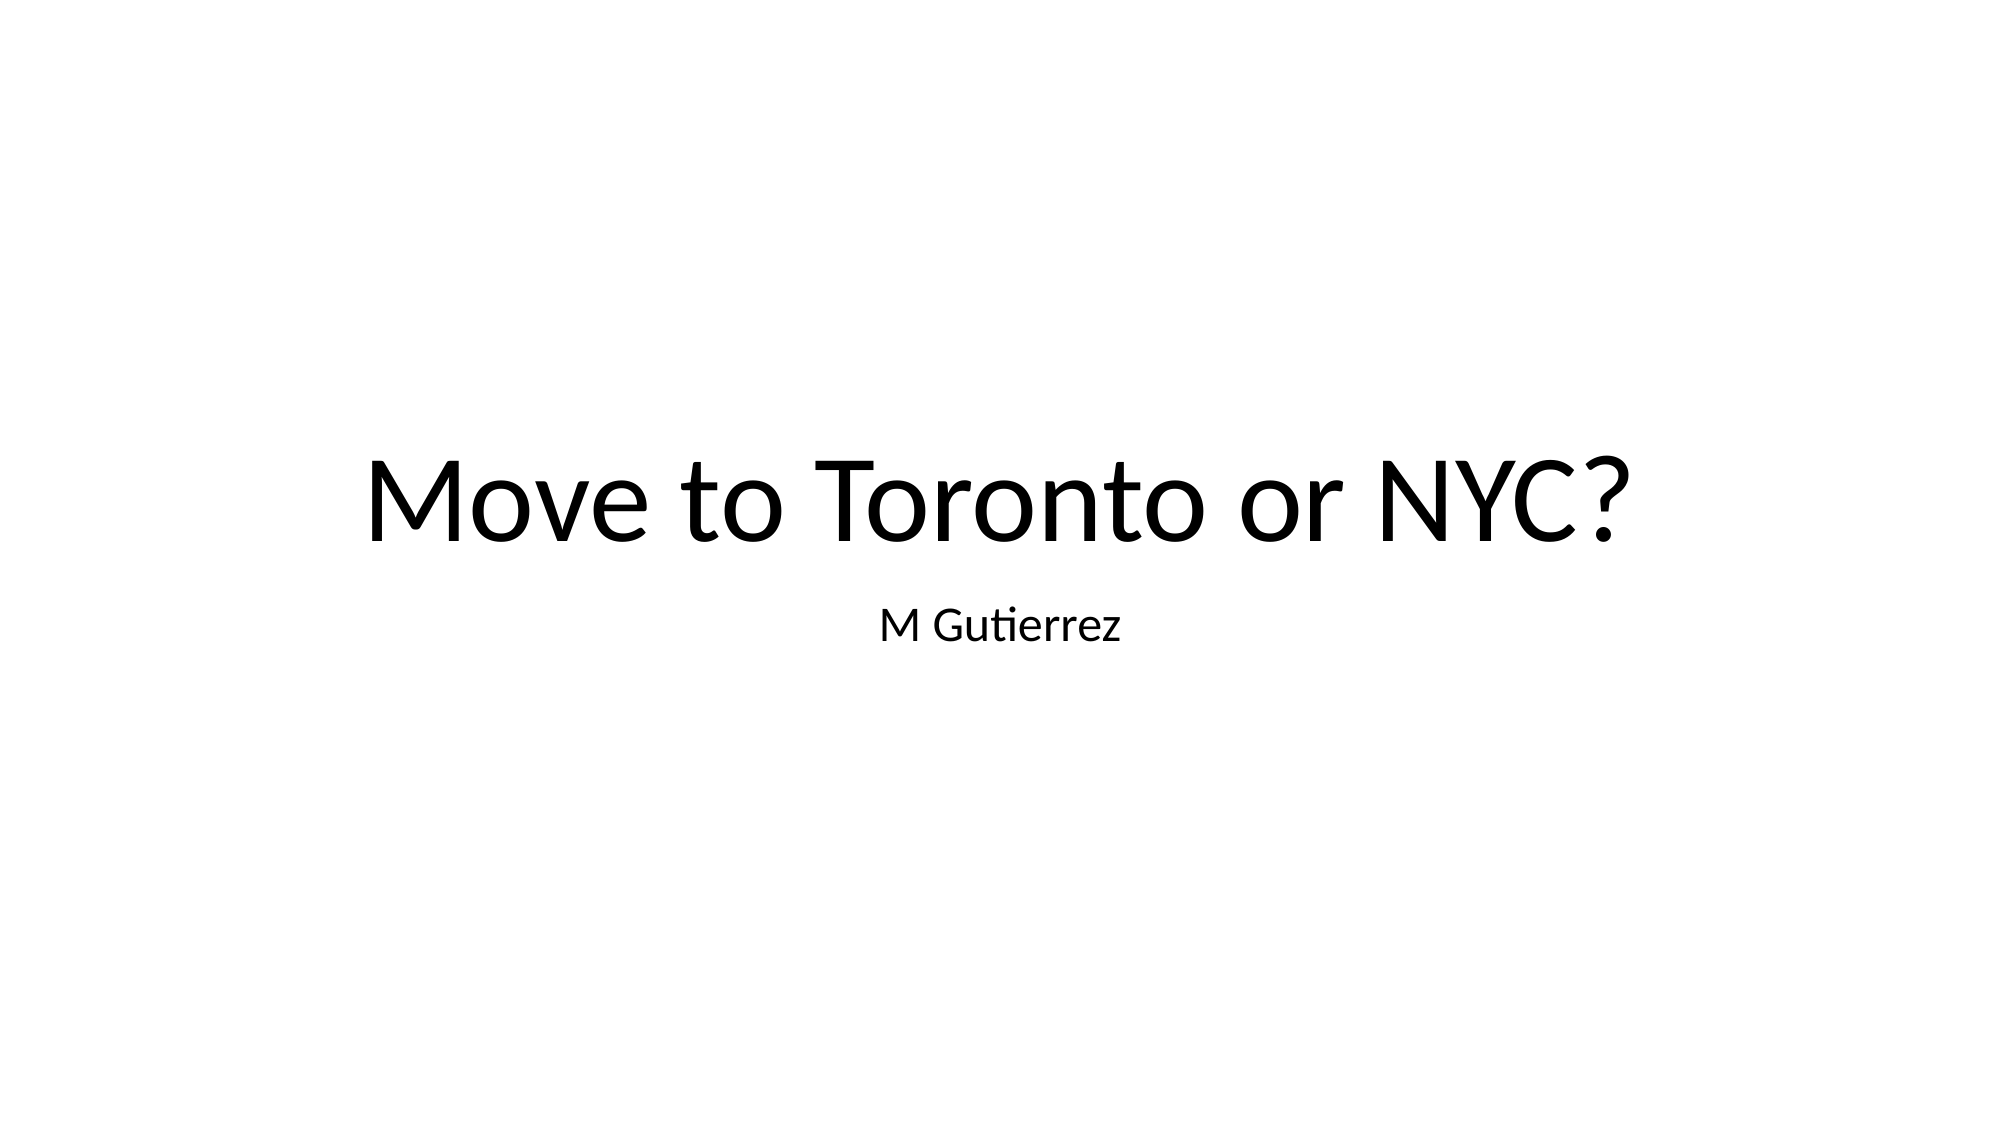

# Move to Toronto or NYC?
M Gutierrez